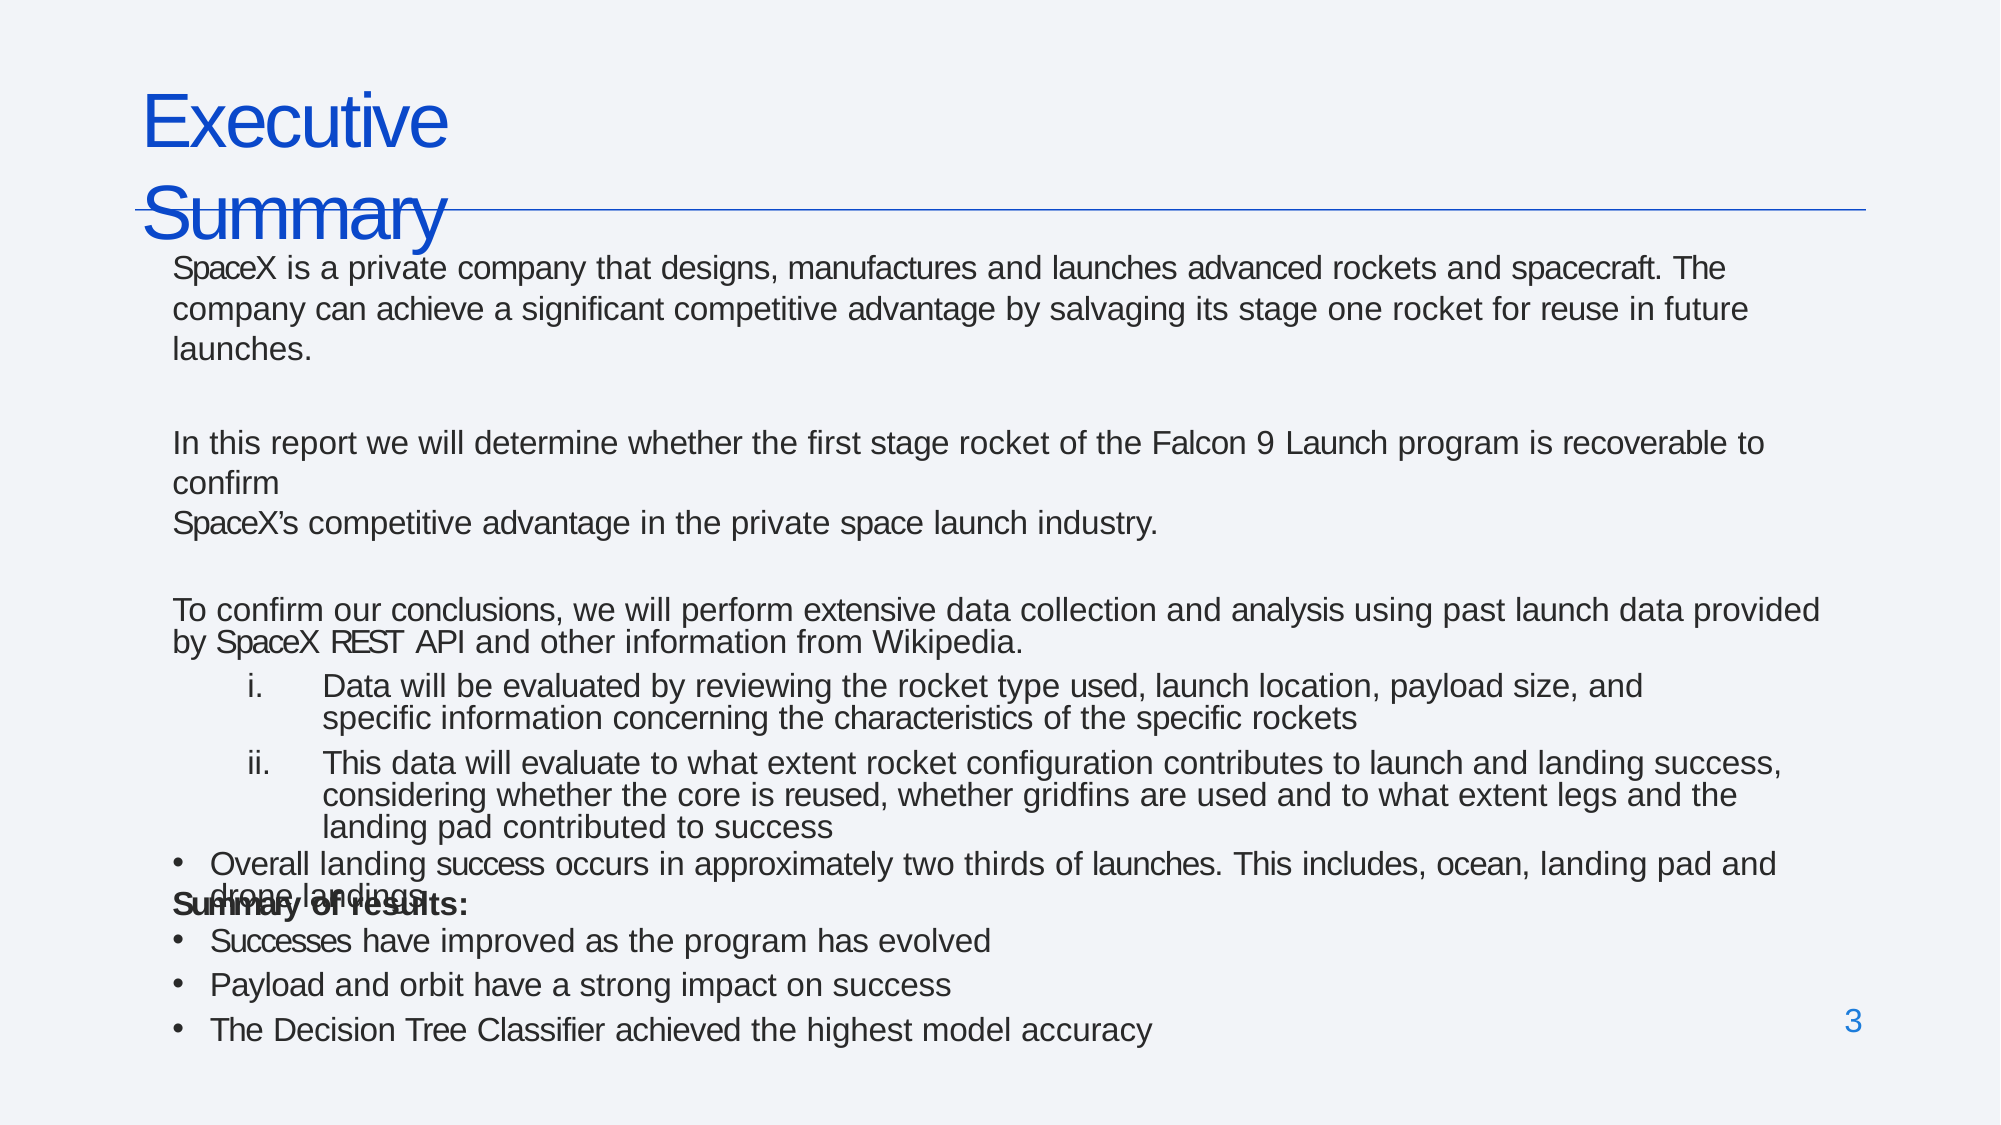

# Executive Summary
SpaceX is a private company that designs, manufactures and launches advanced rockets and spacecraft. The company can achieve a significant competitive advantage by salvaging its stage one rocket for reuse in future launches.

In this report we will determine whether the first stage rocket of the Falcon 9 Launch program is recoverable to confirm
SpaceX’s competitive advantage in the private space launch industry.

To confirm our conclusions, we will perform extensive data collection and analysis using past launch data provided by SpaceX REST API and other information from Wikipedia.
Data will be evaluated by reviewing the rocket type used, launch location, payload size, and specific information concerning the characteristics of the specific rockets
This data will evaluate to what extent rocket configuration contributes to launch and landing success, considering whether the core is reused, whether gridfins are used and to what extent legs and the landing pad contributed to success
Summary of results:
Overall landing success occurs in approximately two thirds of launches. This includes, ocean, landing pad and drone landings
Successes have improved as the program has evolved
Payload and orbit have a strong impact on success
The Decision Tree Classifier achieved the highest model accuracy
3